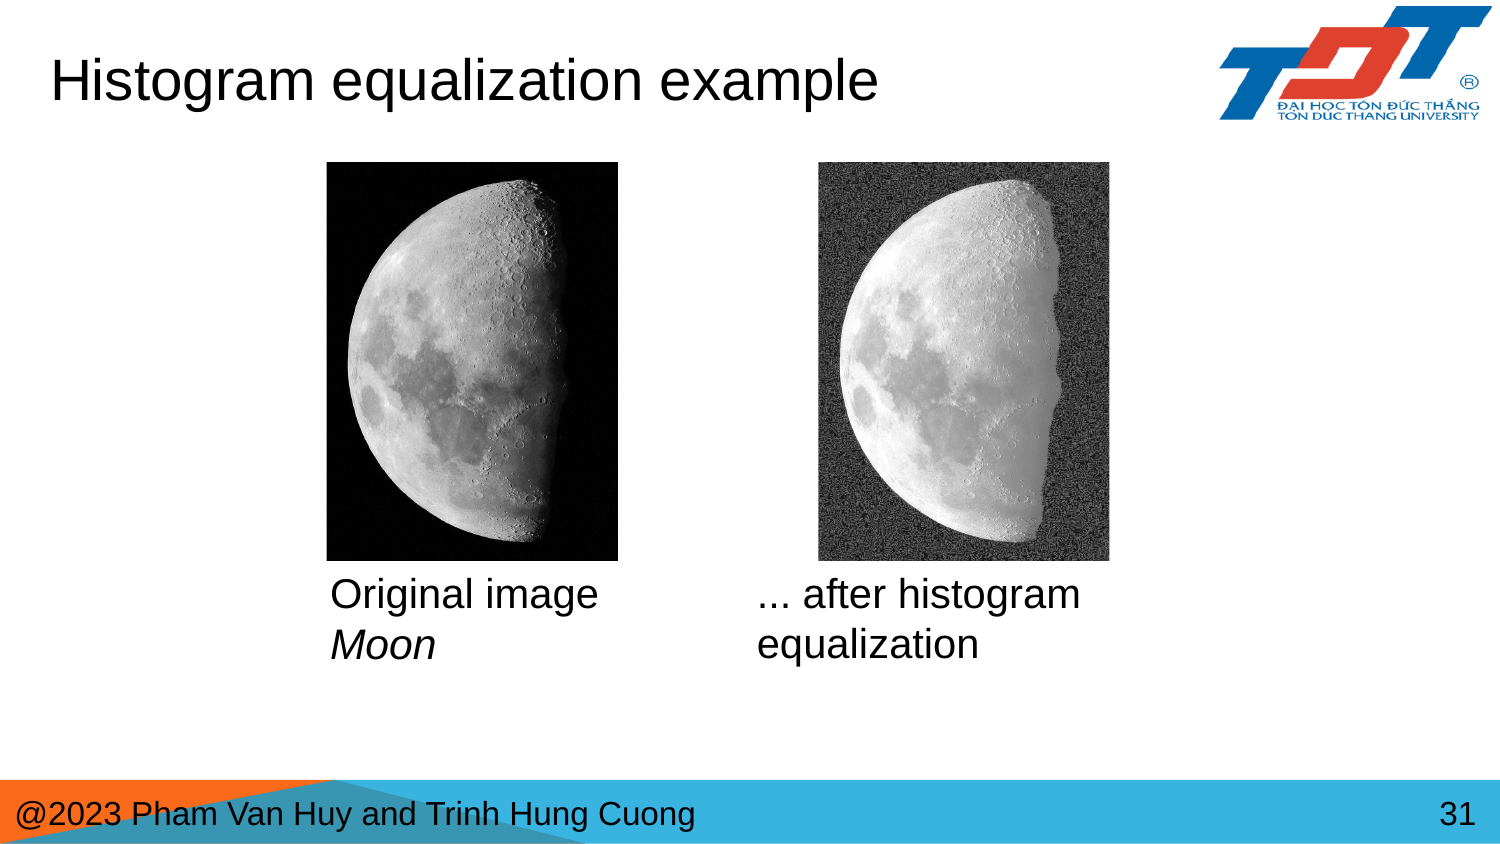

# Histogram equalization example

Original image Moon
... after histogram equalization